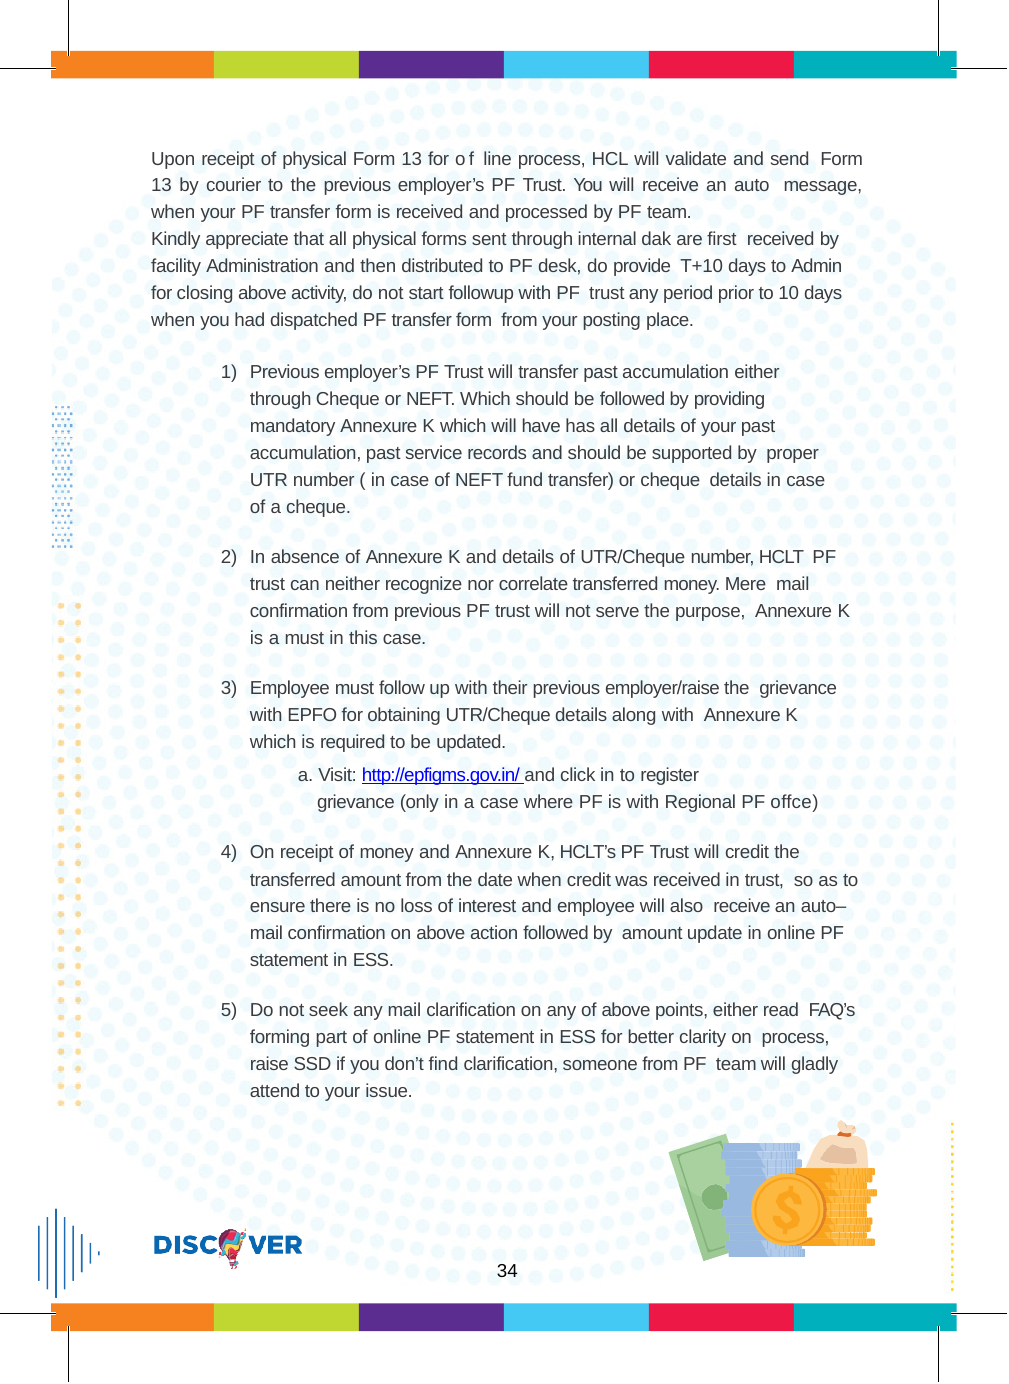

Upon receipt of physical Form 13 for of line process, HCL will validate and send  Form 13 by courier to the previous employer’s PF Trust. You will receive an auto  message, when your PF transfer form is received and processed by PF team.
Kindly appreciate that all physical forms sent through internal dak are first  received by facility Administration and then distributed to PF desk, do provide  T+10 days to Admin for closing above activity, do not start followup with PF  trust any period prior to 10 days when you had dispatched PF transfer form  from your posting place.

Previous employer’s PF Trust will transfer past accumulation either  through Cheque or NEFT. Which should be followed by providing  mandatory Annexure K which will have has all details of your past  accumulation, past service records and should be supported by  proper UTR number ( in case of NEFT fund transfer) or cheque  details in case of a cheque.

In absence of Annexure K and details of UTR/Cheque number, HCLT  PF trust can neither recognize nor correlate transferred money. Mere  mail confirmation from previous PF trust will not serve the purpose,  Annexure K is a must in this case.

Employee must follow up with their previous employer/raise the  grievance with EPFO for obtaining UTR/Cheque details along with  Annexure K which is required to be updated.
a. Visit: http://epfigms.gov.in/ and click in to register
grievance (only in a case where PF is with Regional PF offce)

On receipt of money and Annexure K, HCLT’s PF Trust will credit the  transferred amount from the date when credit was received in trust,  so as to ensure there is no loss of interest and employee will also  receive an auto–mail confirmation on above action followed by  amount update in online PF statement in ESS.

Do not seek any mail clarification on any of above points, either read  FAQ’s forming part of online PF statement in ESS for better clarity on  process, raise SSD if you don’t find clarification, someone from PF  team will gladly attend to your issue.
34